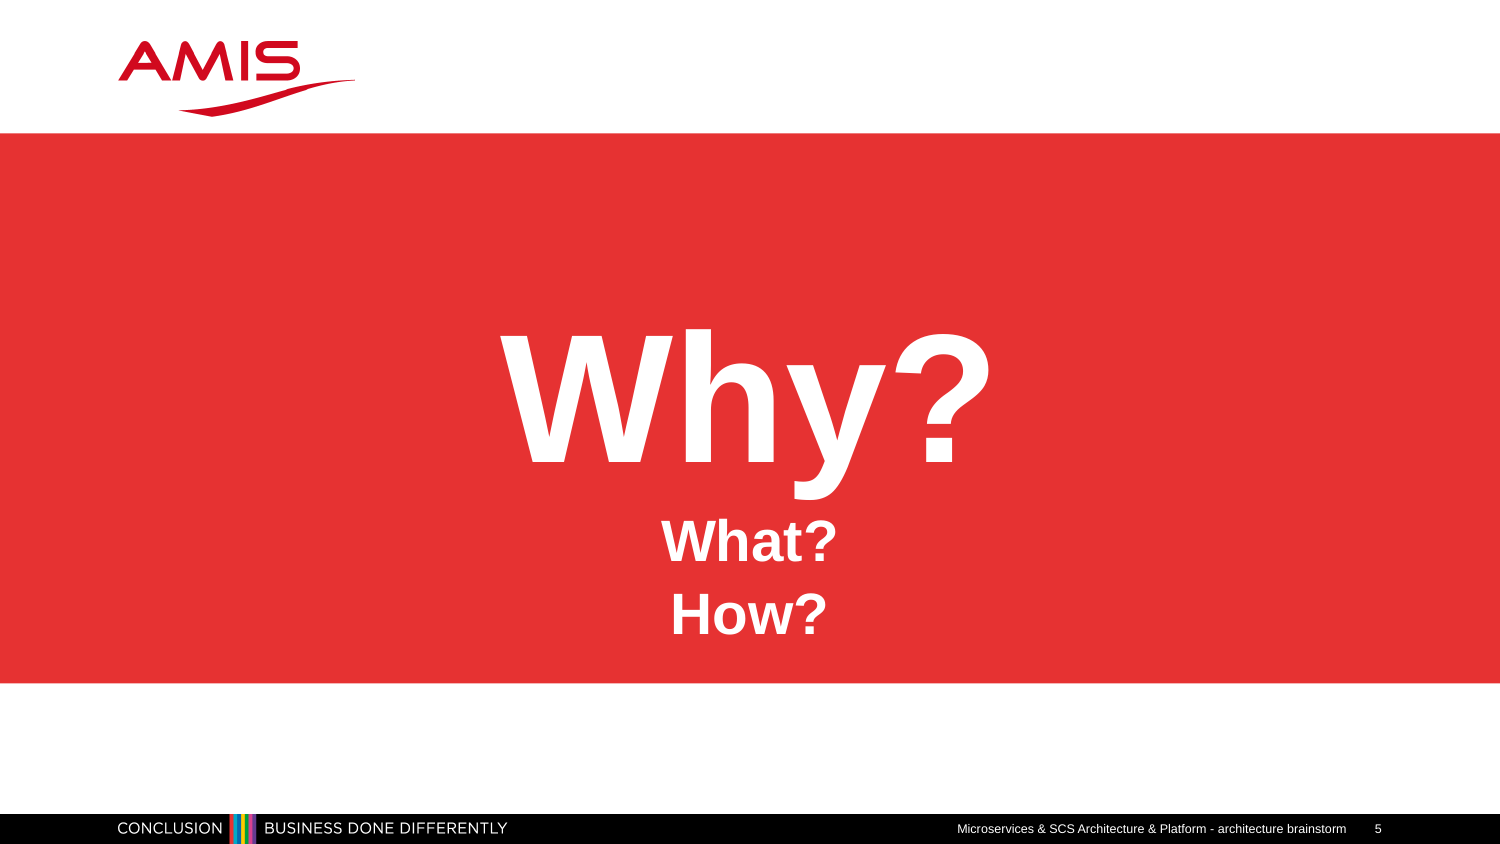

# Why? What? How?
Microservices & SCS Architecture & Platform - architecture brainstorm
5